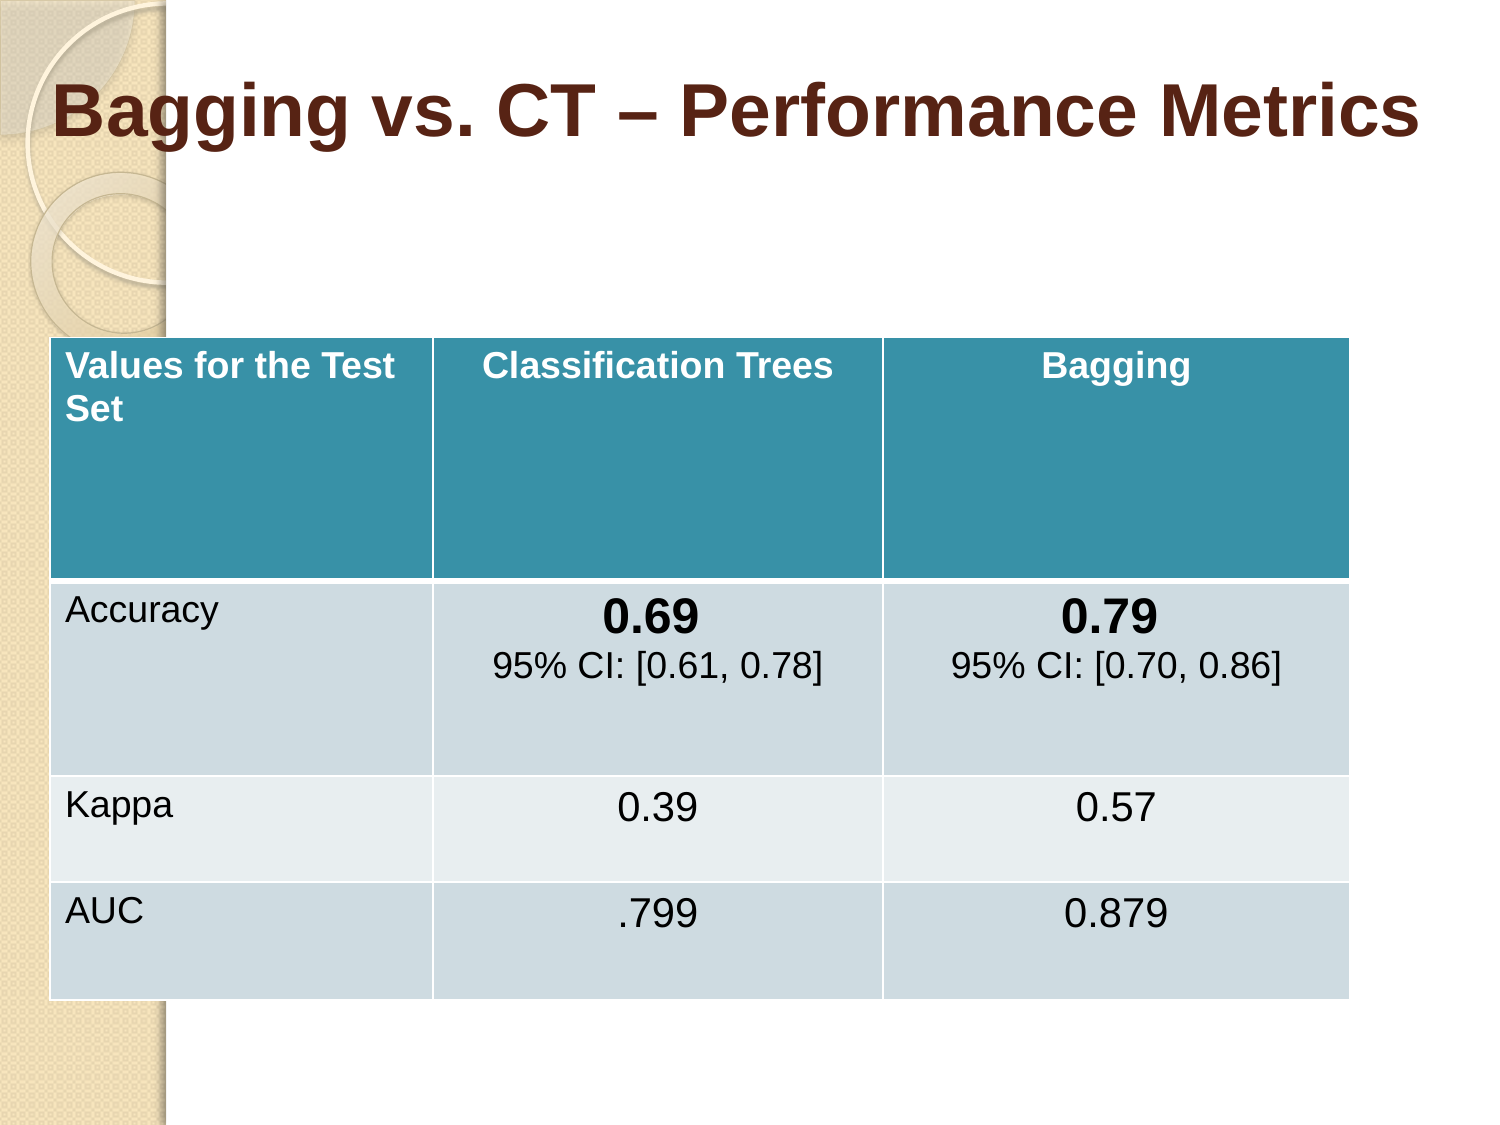

# Bagging vs. CT – Performance Metrics
| Values for the Test Set | Classification Trees | Bagging |
| --- | --- | --- |
| Accuracy | 0.69 95% CI: [0.61, 0.78] | 0.79 95% CI: [0.70, 0.86] |
| Kappa | 0.39 | 0.57 |
| AUC | .799 | 0.879 |